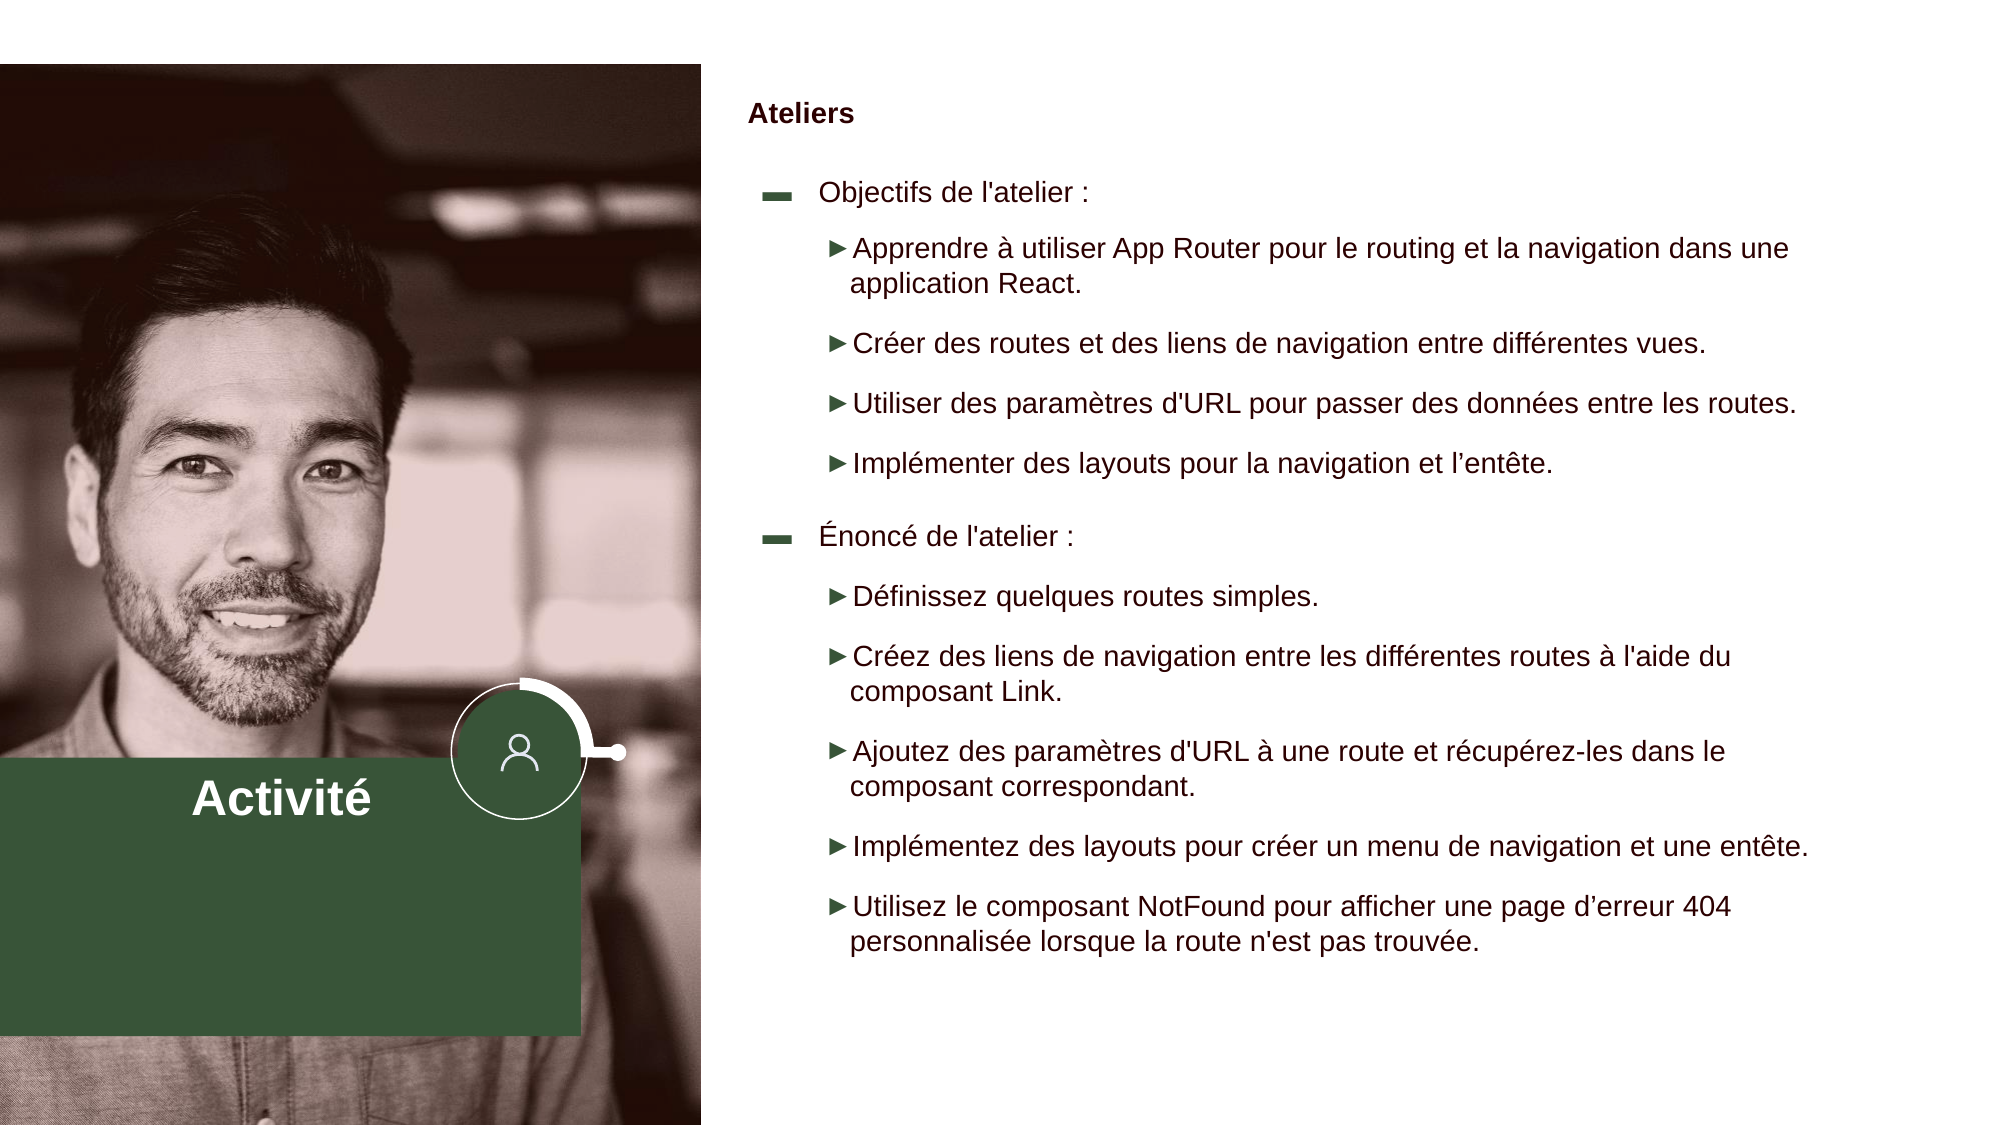

# Ateliers
Objectifs de l'atelier :
Apprendre à utiliser App Router pour le routing et la navigation dans une application React.
Créer des routes et des liens de navigation entre différentes vues.
Utiliser des paramètres d'URL pour passer des données entre les routes.
Implémenter des layouts pour la navigation et l’entête.
Énoncé de l'atelier :
Définissez quelques routes simples.
Créez des liens de navigation entre les différentes routes à l'aide du composant Link.
Ajoutez des paramètres d'URL à une route et récupérez-les dans le composant correspondant.
Implémentez des layouts pour créer un menu de navigation et une entête.
Utilisez le composant NotFound pour afficher une page d’erreur 404 personnalisée lorsque la route n'est pas trouvée.